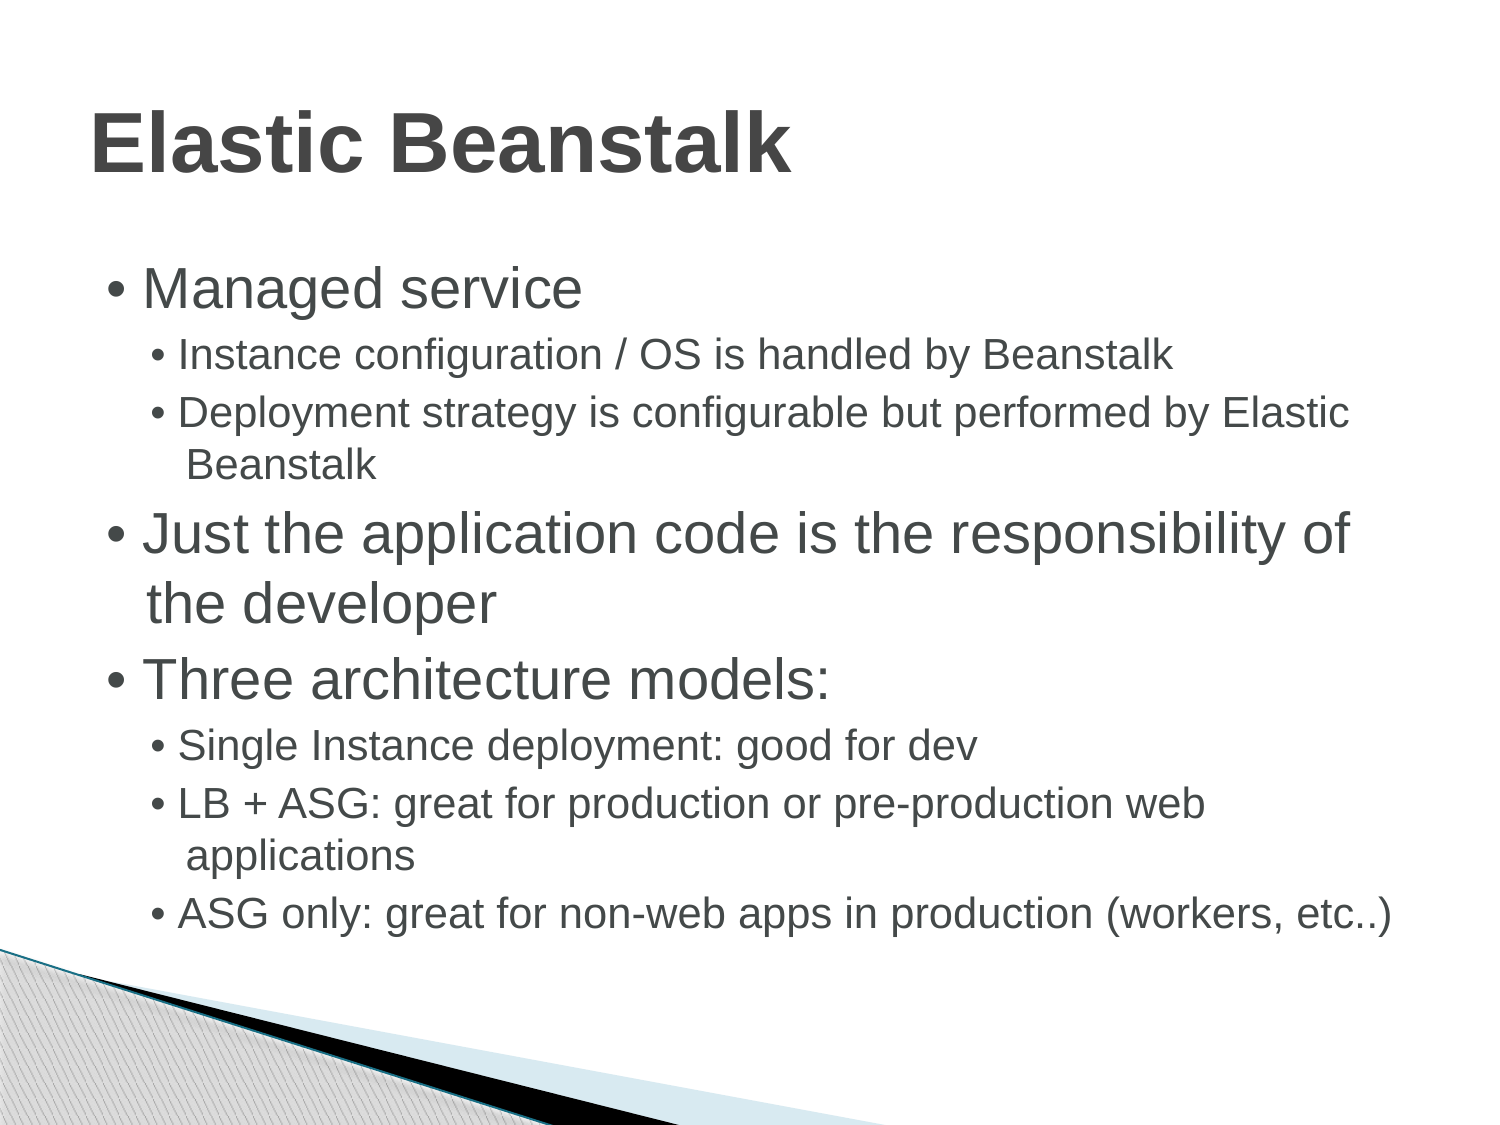

# Elastic Beanstalk
• Managed service
• Instance configuration / OS is handled by Beanstalk
• Deployment strategy is configurable but performed by Elastic Beanstalk
• Just the application code is the responsibility of the developer
• Three architecture models:
• Single Instance deployment: good for dev
• LB + ASG: great for production or pre-production web applications
• ASG only: great for non-web apps in production (workers, etc..)